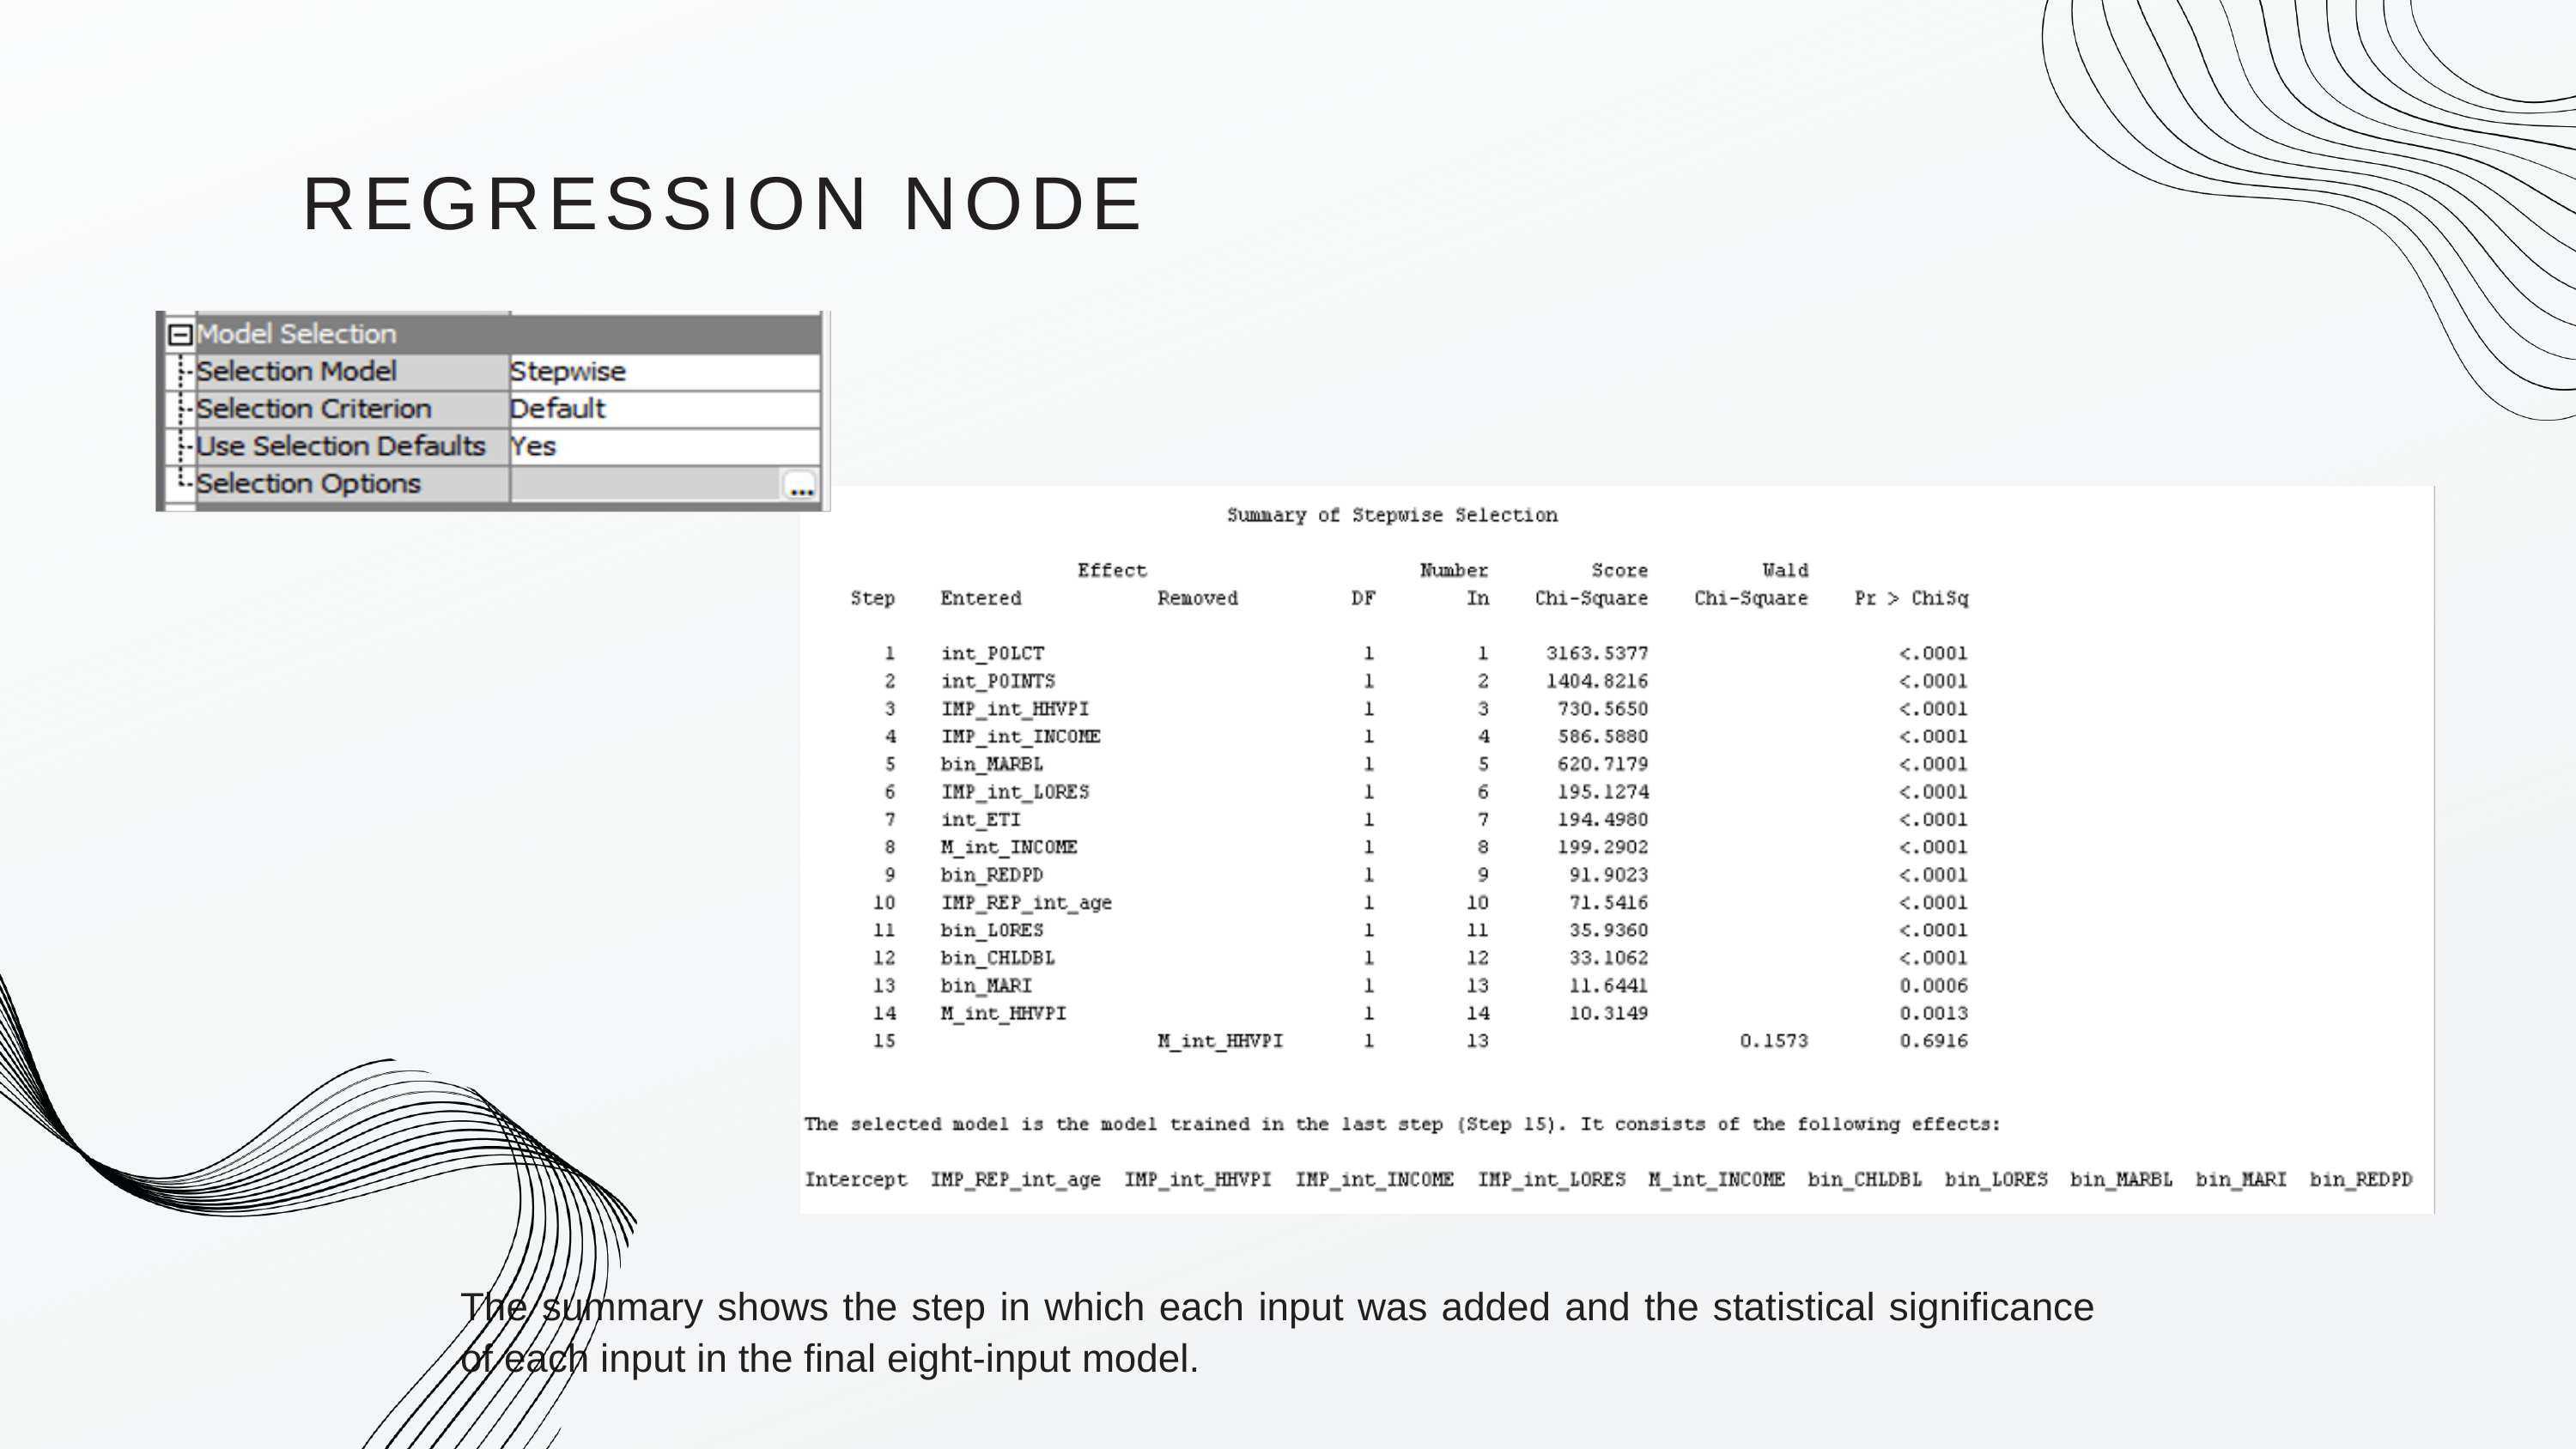

REGRESSION NODE

The summary shows the step in which each input was added and the statistical significance of each input in the final eight-input model.